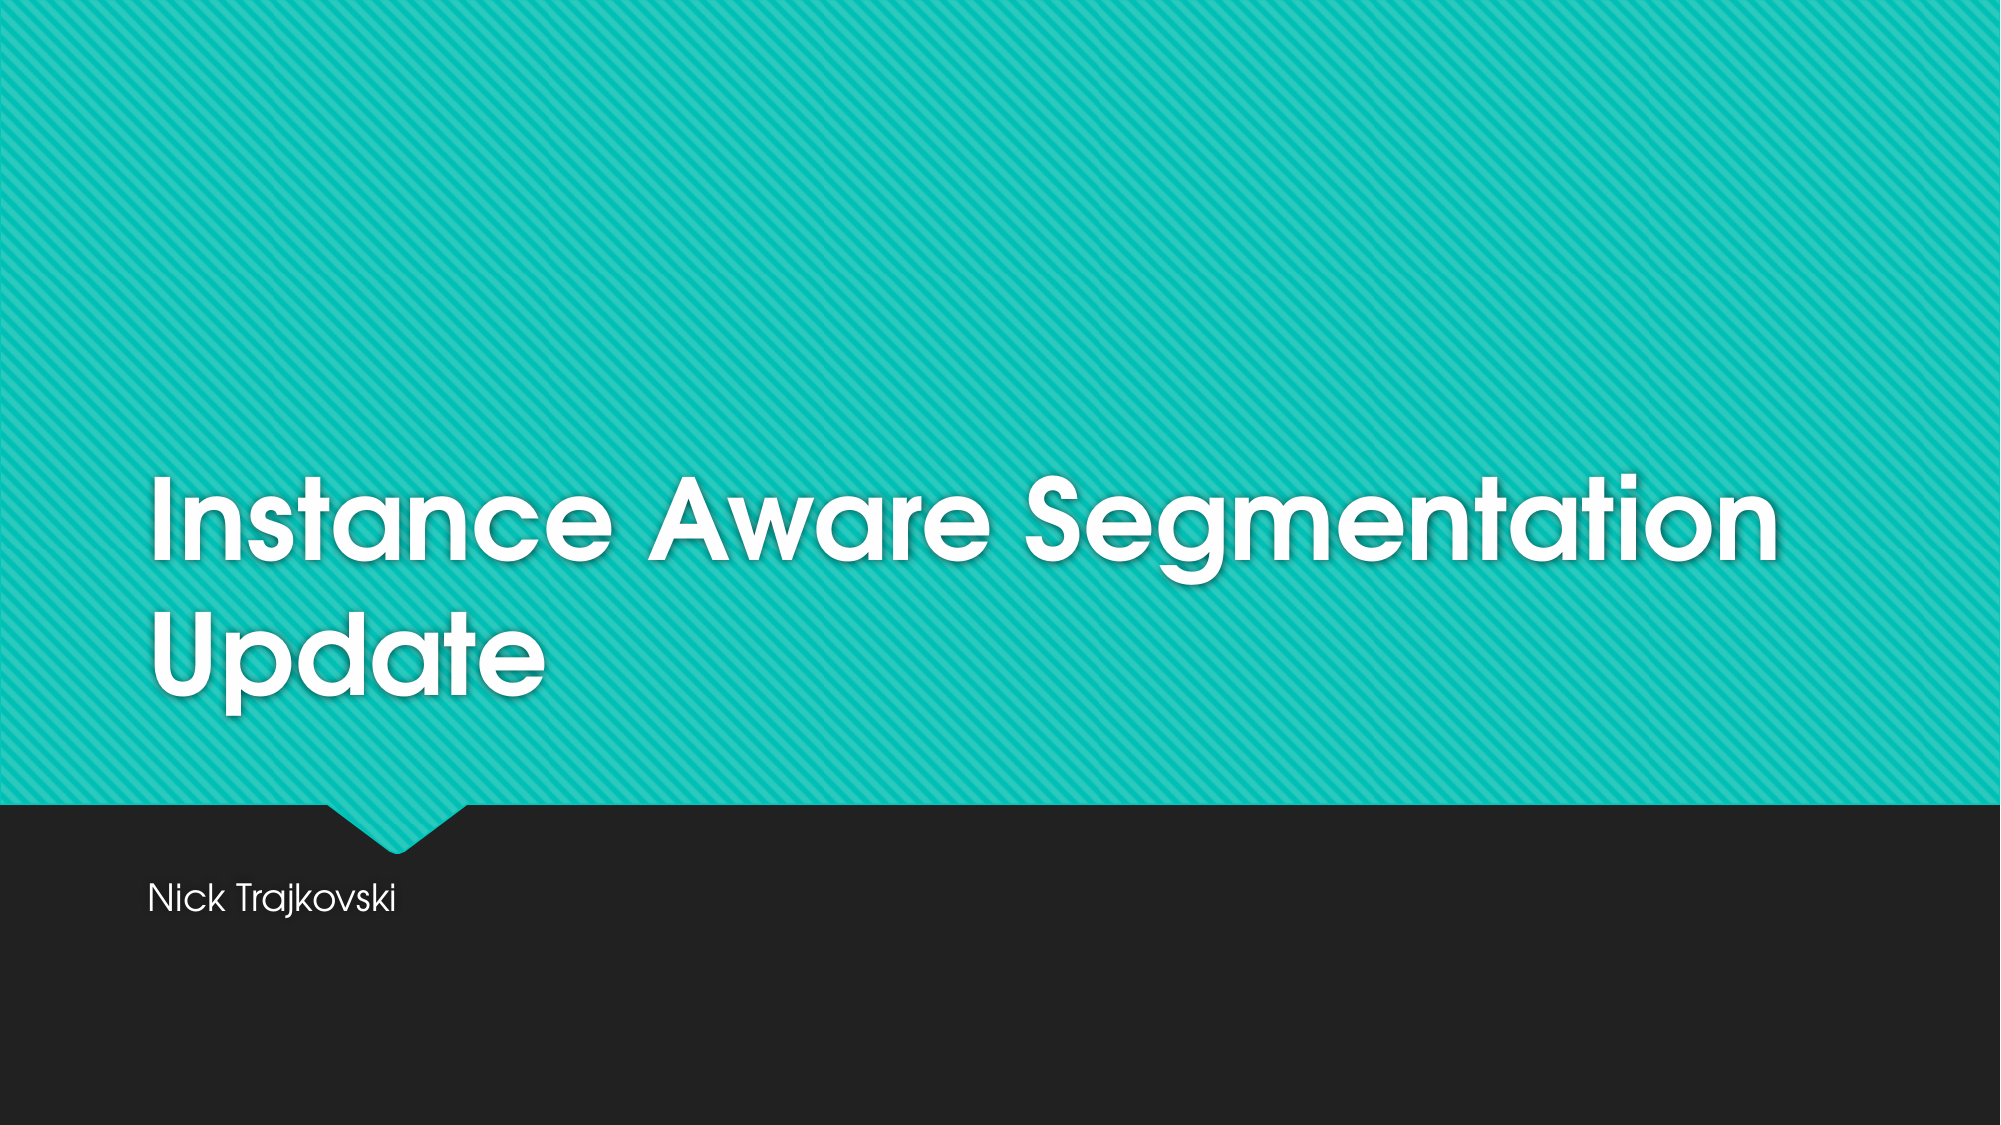

# Instance Aware Segmentation Update
Nick Trajkovski